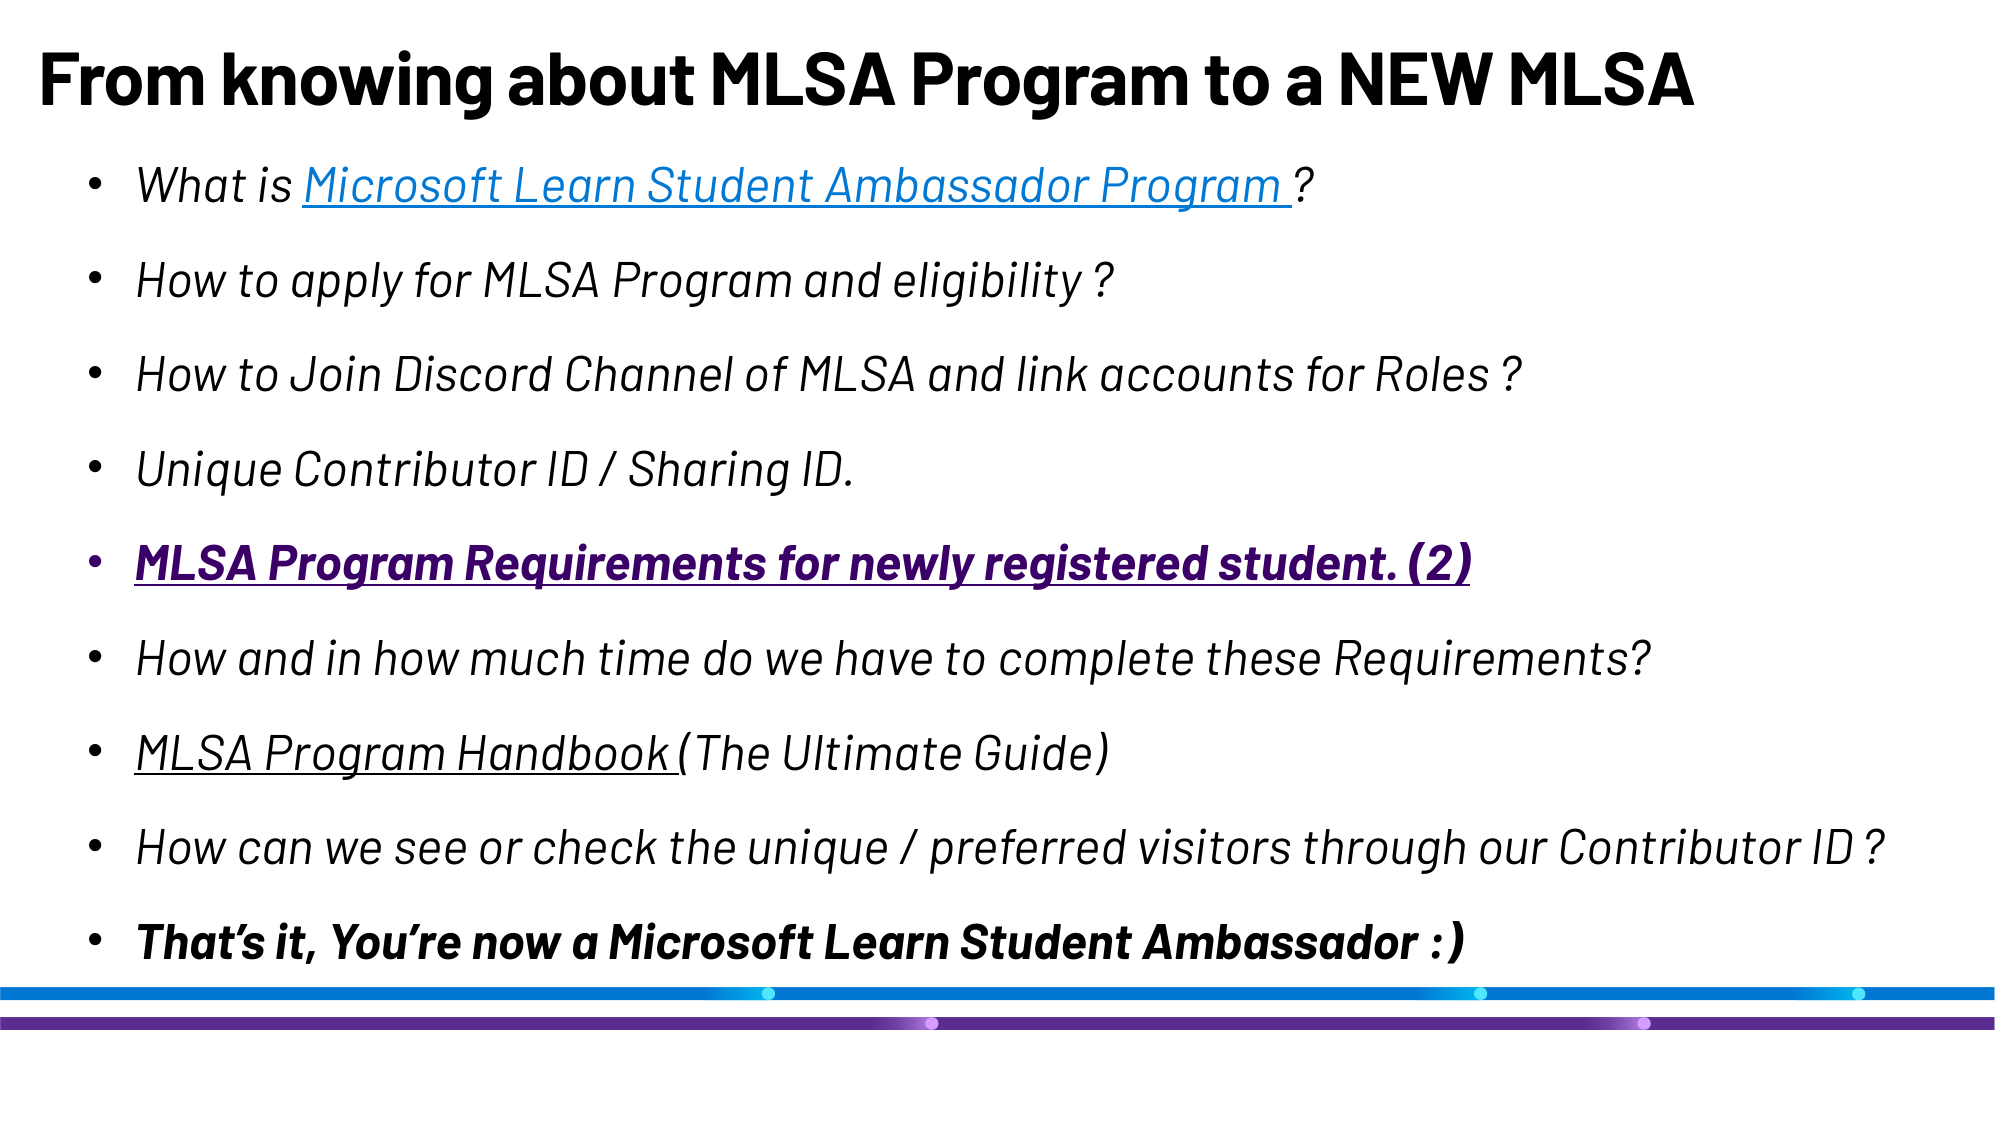

# From knowing about MLSA Program to a NEW MLSA
What is Microsoft Learn Student Ambassador Program ?
How to apply for MLSA Program and eligibility ?
How to Join Discord Channel of MLSA and link accounts for Roles ?
Unique Contributor ID / Sharing ID.
MLSA Program Requirements for newly registered student. (2)
How and in how much time do we have to complete these Requirements?
MLSA Program Handbook (The Ultimate Guide)
How can we see or check the unique / preferred visitors through our Contributor ID ?
That’s it, You’re now a Microsoft Learn Student Ambassador :)